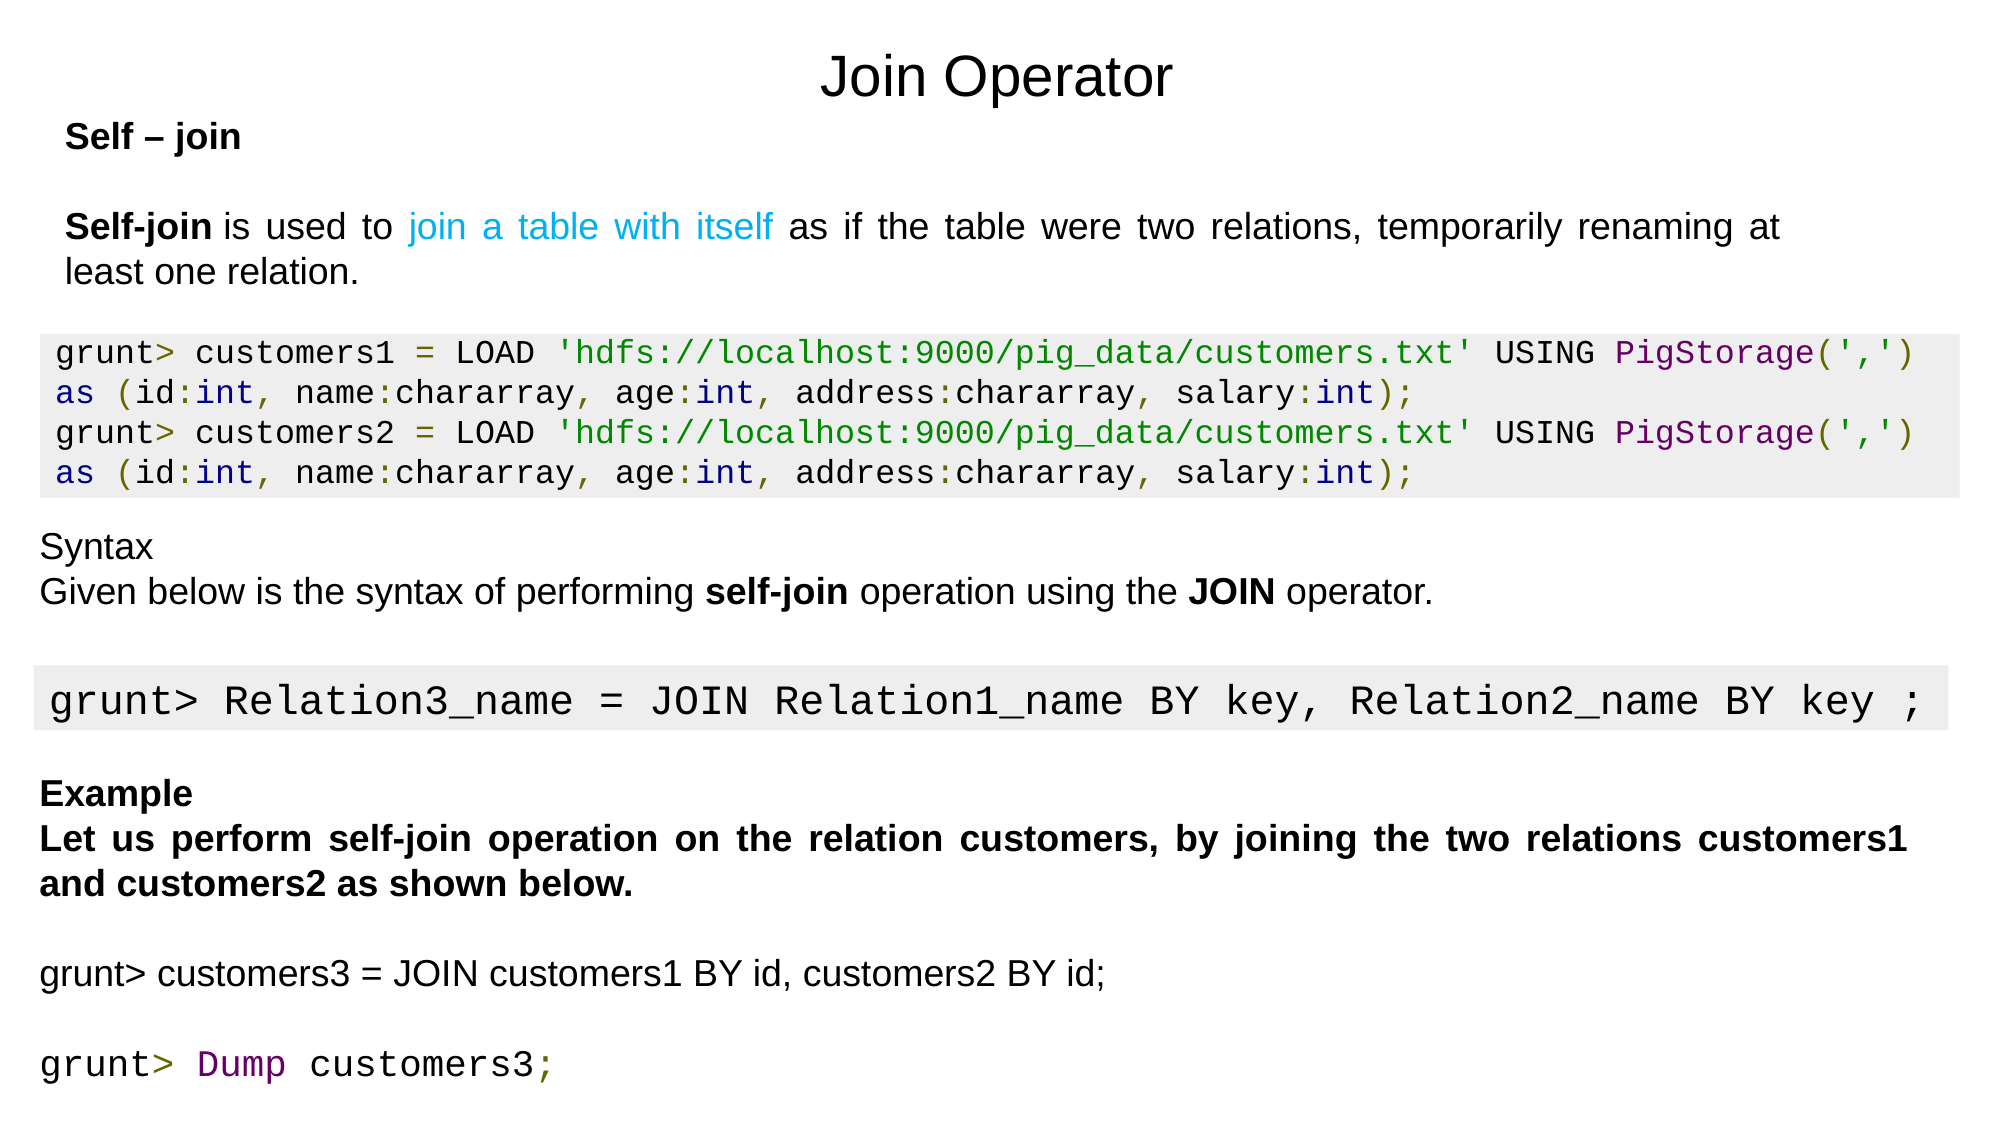

Join Operator
Self – join

Self-join is used to join a table with itself as if the table were two relations, temporarily renaming at least one relation.

grunt> customers1 = LOAD 'hdfs://localhost:9000/pig_data/customers.txt' USING PigStorage(',') as (id:int, name:chararray, age:int, address:chararray, salary:int);
grunt> customers2 = LOAD 'hdfs://localhost:9000/pig_data/customers.txt' USING PigStorage(',') as (id:int, name:chararray, age:int, address:chararray, salary:int);
Syntax
Given below is the syntax of performing self-join operation using the JOIN operator.
grunt> Relation3_name = JOIN Relation1_name BY key, Relation2_name BY key ;
Example
Let us perform self-join operation on the relation customers, by joining the two relations customers1 and customers2 as shown below.

grunt> customers3 = JOIN customers1 BY id, customers2 BY id;

grunt> Dump customers3;